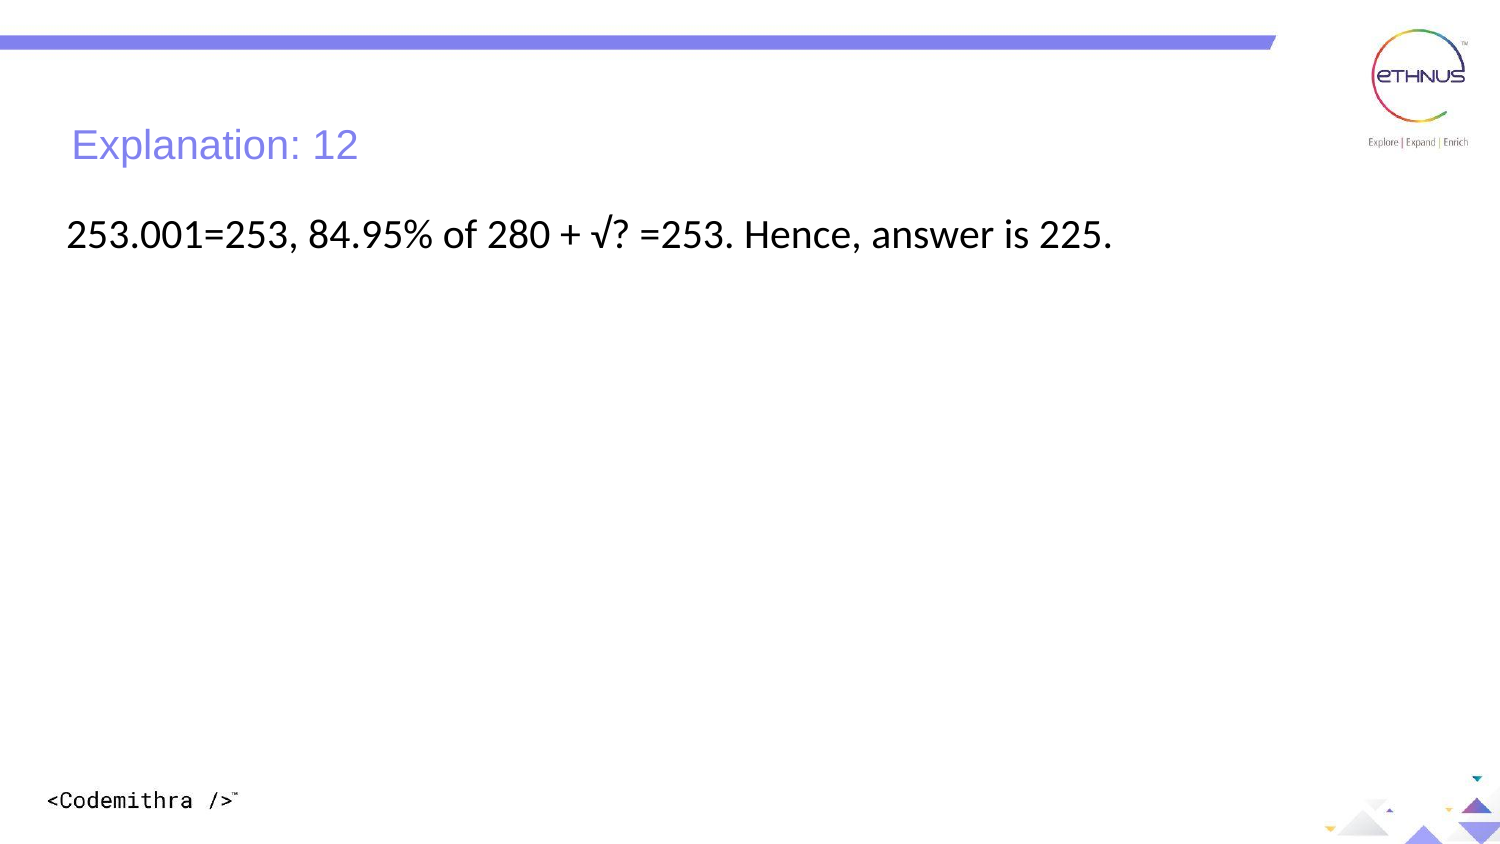

Explanation: 12
253.001=253, 84.95% of 280 + √? =253. Hence, answer is 225.